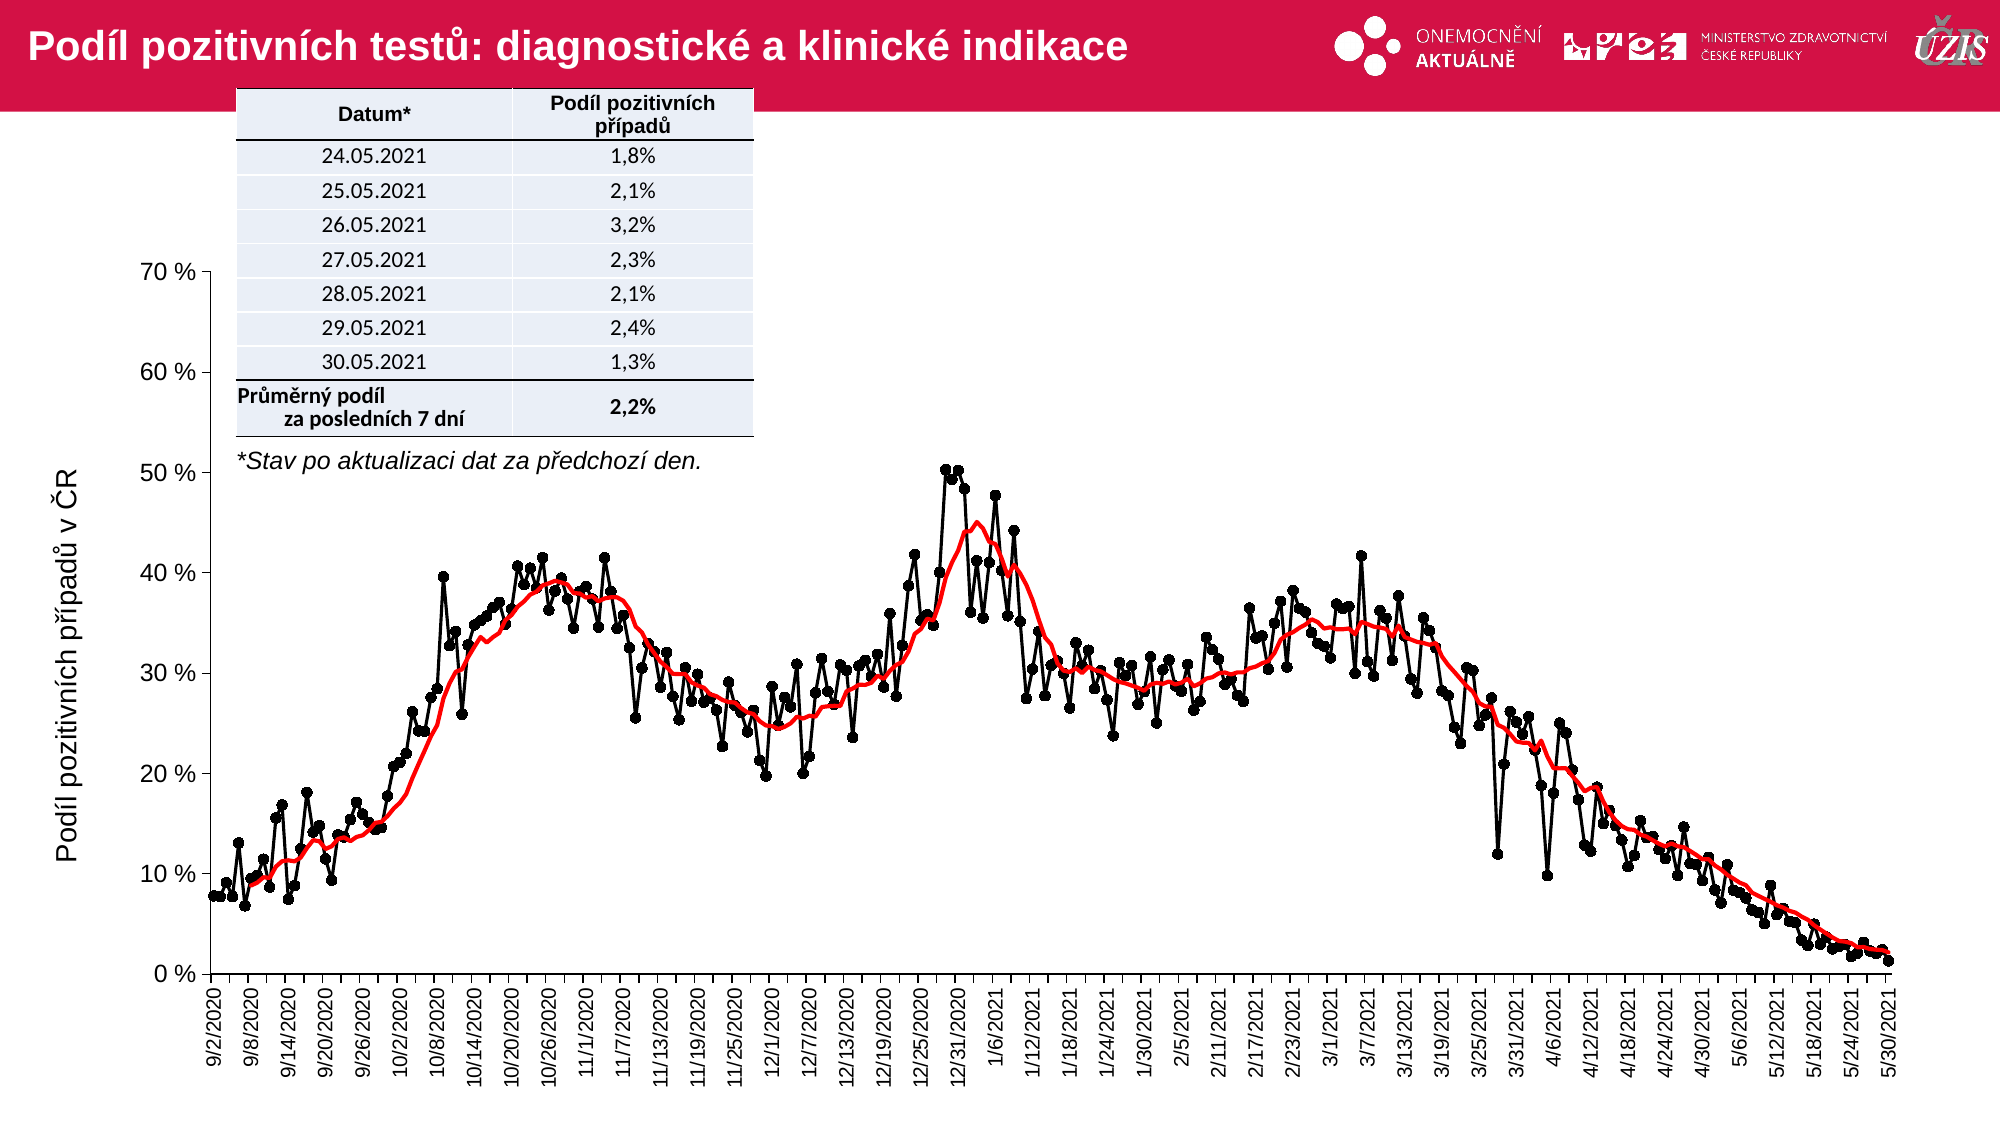

# Podíl pozitivních testů: diagnostické a klinické indikace
| Datum\* | Podíl pozitivních případů |
| --- | --- |
| 24.05.2021 | 1,8% |
| 25.05.2021 | 2,1% |
| 26.05.2021 | 3,2% |
| 27.05.2021 | 2,3% |
| 28.05.2021 | 2,1% |
| 29.05.2021 | 2,4% |
| 30.05.2021 | 1,3% |
| Průměrný podíl za posledních 7 dní | 2,2% |

### Chart

| Category |  |
|---|---|
| 44076 | 0.07806826434277414 |
| 44077 | 0.07715491259795057 |
| 44078 | 0.09112792297111416 |
| 44079 | 0.0774478330658106 |
| 44080 | 0.1307829181494662 |
| 44081 | 0.06813186813186813 |
| 44082 | 0.09568560444254592 |
| 44083 | 0.09859802344288669 |
| 44084 | 0.1145956607495069 |
| 44085 | 0.08683771064217398 |
| 44086 | 0.15572519083969466 |
| 44087 | 0.1685785536159601 |
| 44088 | 0.07457322551662174 |
| 44089 | 0.08830364058869093 |
| 44090 | 0.1250338294993234 |
| 44091 | 0.18126817917393834 |
| 44092 | 0.1415988255705325 |
| 44093 | 0.1480033984706882 |
| 44094 | 0.11484098939929328 |
| 44095 | 0.09364705882352942 |
| 44096 | 0.13883202889825405 |
| 44097 | 0.13667605633802818 |
| 44098 | 0.1541349351067253 |
| 44099 | 0.171386461732814 |
| 44100 | 0.15944645006016847 |
| 44101 | 0.15106233948167172 |
| 44102 | 0.14392125565309924 |
| 44103 | 0.146045197740113 |
| 44104 | 0.17756118232863652 |
| 44105 | 0.20702439024390243 |
| 44106 | 0.21122994652406418 |
| 44107 | 0.21989824759751272 |
| 44108 | 0.2615796519410977 |
| 44109 | 0.24247377741452117 |
| 44110 | 0.24212941716383662 |
| 44111 | 0.27577978523947505 |
| 44112 | 0.28442269409422694 |
| 44113 | 0.3961274111299978 |
| 44114 | 0.3273435808616584 |
| 44115 | 0.3417627370769803 |
| 44116 | 0.2590643274853801 |
| 44117 | 0.3281633708155616 |
| 44118 | 0.3480601653993451 |
| 44119 | 0.3522112812339917 |
| 44120 | 0.35693039857227843 |
| 44121 | 0.365348980852378 |
| 44122 | 0.37067991868082223 |
| 44123 | 0.34887063655030803 |
| 44124 | 0.3639987317117362 |
| 44125 | 0.40676564244654895 |
| 44126 | 0.3882376717865804 |
| 44127 | 0.40467784642541926 |
| 44128 | 0.38503377489253443 |
| 44129 | 0.4151696606786427 |
| 44130 | 0.3629408572978839 |
| 44131 | 0.3819733099978123 |
| 44132 | 0.394808196648442 |
| 44133 | 0.37399706668967303 |
| 44134 | 0.3449047317200492 |
| 44135 | 0.381639440477355 |
| 44136 | 0.3864031475889834 |
| 44137 | 0.37402566957744826 |
| 44138 | 0.3459796842491739 |
| 44139 | 0.414956590370955 |
| 44140 | 0.3815419012918185 |
| 44141 | 0.3446095478975656 |
| 44142 | 0.3577788684007572 |
| 44143 | 0.3254062038404727 |
| 44144 | 0.2554277547131287 |
| 44145 | 0.3051158055484856 |
| 44146 | 0.32962857952934504 |
| 44147 | 0.3215354255522312 |
| 44148 | 0.2858380787323595 |
| 44149 | 0.3207433329310969 |
| 44150 | 0.27688243064729195 |
| 44151 | 0.25348009064422145 |
| 44152 | 0.30549294103689645 |
| 44153 | 0.27188640973630834 |
| 44154 | 0.29902531277276695 |
| 44155 | 0.2710692301846645 |
| 44156 | 0.2751754762927947 |
| 44157 | 0.26327433628318586 |
| 44158 | 0.22694845728553595 |
| 44159 | 0.29114525582132106 |
| 44160 | 0.2678996520783739 |
| 44161 | 0.26087425796006475 |
| 44162 | 0.24141414141414141 |
| 44163 | 0.26306753147653567 |
| 44164 | 0.21301518438177874 |
| 44165 | 0.19756738987508218 |
| 44166 | 0.2866970254820269 |
| 44167 | 0.24796100121871192 |
| 44168 | 0.27579385736595524 |
| 44169 | 0.26639432380133304 |
| 44170 | 0.30902076060995776 |
| 44171 | 0.20007621951219512 |
| 44172 | 0.21702981651376146 |
| 44173 | 0.2803877703206562 |
| 44174 | 0.31467844869906725 |
| 44175 | 0.28172978505629476 |
| 44176 | 0.2689633863741696 |
| 44177 | 0.3082833871215614 |
| 44178 | 0.3029045643153527 |
| 44179 | 0.2358671073230127 |
| 44180 | 0.30730306345733044 |
| 44181 | 0.3128936881347217 |
| 44182 | 0.2964208028475381 |
| 44183 | 0.31890748220811693 |
| 44184 | 0.286167177427877 |
| 44185 | 0.35946813388353965 |
| 44186 | 0.2769810227437346 |
| 44187 | 0.3276462004714334 |
| 44188 | 0.38716002212055706 |
| 44189 | 0.41819648981238655 |
| 44190 | 0.3525051124744376 |
| 44191 | 0.35822376581493426 |
| 44192 | 0.3477151965993624 |
| 44193 | 0.40042149631190727 |
| 44194 | 0.5028571428571429 |
| 44195 | 0.4929833958221746 |
| 44196 | 0.5021304253628945 |
| 44197 | 0.4838255977496484 |
| 44198 | 0.3607554417413572 |
| 44199 | 0.4120634920634921 |
| 44200 | 0.35488586528730465 |
| 44201 | 0.4102714137822388 |
| 44202 | 0.47711786594500555 |
| 44203 | 0.4024390243902439 |
| 44204 | 0.3571317628785918 |
| 44205 | 0.4423908344141807 |
| 44206 | 0.35150143973673387 |
| 44207 | 0.2747016857124818 |
| 44208 | 0.3041182055542369 |
| 44209 | 0.3417015341701534 |
| 44210 | 0.27741419429901104 |
| 44211 | 0.30804132346782076 |
| 44212 | 0.31215469613259667 |
| 44213 | 0.2997609085475194 |
| 44214 | 0.26533693579148127 |
| 44215 | 0.33031739192876636 |
| 44216 | 0.3074082621740134 |
| 44217 | 0.3229724901750625 |
| 44218 | 0.2844658072973563 |
| 44219 | 0.3024290112897708 |
| 44220 | 0.27335075114304375 |
| 44221 | 0.23751240489579886 |
| 44222 | 0.3105749486652977 |
| 44223 | 0.29740970448741333 |
| 44224 | 0.3077680255926503 |
| 44225 | 0.26903254307171254 |
| 44226 | 0.2814737209708399 |
| 44227 | 0.31630510846745974 |
| 44228 | 0.2503334444814938 |
| 44229 | 0.3033383805609633 |
| 44230 | 0.31333663857213684 |
| 44231 | 0.2872839031886285 |
| 44232 | 0.2818464269862406 |
| 44233 | 0.3087885985748218 |
| 44234 | 0.26312130691692737 |
| 44235 | 0.2716614764608903 |
| 44236 | 0.3357944263481723 |
| 44237 | 0.32331378299120234 |
| 44238 | 0.3140151515151515 |
| 44239 | 0.2887125856473134 |
| 44240 | 0.29399555226093405 |
| 44241 | 0.2780040733197556 |
| 44242 | 0.27178490443796566 |
| 44243 | 0.36485712467383696 |
| 44244 | 0.335010060362173 |
| 44245 | 0.3372732444219708 |
| 44246 | 0.3039422738472369 |
| 44247 | 0.34968484516305837 |
| 44248 | 0.3716608594657375 |
| 44249 | 0.30607586438402146 |
| 44250 | 0.38238952890908107 |
| 44251 | 0.36473532857599317 |
| 44252 | 0.36092625656008226 |
| 44253 | 0.34029697900665645 |
| 44254 | 0.3297716320972135 |
| 44255 | 0.32689655172413795 |
| 44256 | 0.3152678847940539 |
| 44257 | 0.36884926434765664 |
| 44258 | 0.36443689170400123 |
| 44259 | 0.36672077072098014 |
| 44260 | 0.2996834329933169 |
| 44261 | 0.416809409615165 |
| 44262 | 0.3114146793239176 |
| 44263 | 0.29715088282504015 |
| 44264 | 0.36233418793891425 |
| 44265 | 0.3547642598087702 |
| 44266 | 0.31276410638826746 |
| 44267 | 0.3769914472580916 |
| 44268 | 0.33700787401574805 |
| 44269 | 0.29413533834586464 |
| 44270 | 0.2800108452518132 |
| 44271 | 0.35516506922257723 |
| 44272 | 0.3423951555755975 |
| 44273 | 0.32537356116393795 |
| 44274 | 0.2823804795006384 |
| 44275 | 0.2775582504428396 |
| 44276 | 0.24600638977635783 |
| 44277 | 0.22992325342194794 |
| 44278 | 0.3055355859094177 |
| 44279 | 0.30269195472621596 |
| 44280 | 0.24767754318618043 |
| 44281 | 0.25843881856540085 |
| 44282 | 0.2753623188405797 |
| 44283 | 0.11968016507608976 |
| 44284 | 0.20932593923299228 |
| 44285 | 0.2619360490582567 |
| 44286 | 0.2511994795478572 |
| 44287 | 0.23918992884510126 |
| 44288 | 0.25666906993511174 |
| 44289 | 0.2233219919579338 |
| 44290 | 0.18802062673542244 |
| 44291 | 0.0981439105008899 |
| 44292 | 0.18042422693585483 |
| 44293 | 0.25019467372683385 |
| 44294 | 0.24030470914127425 |
| 44295 | 0.20352456661239346 |
| 44296 | 0.1740211311373524 |
| 44297 | 0.12866015971606035 |
| 44298 | 0.1225894146631552 |
| 44299 | 0.18642007467222366 |
| 44300 | 0.14999516768145357 |
| 44301 | 0.16315360428554793 |
| 44302 | 0.14818629133768166 |
| 44303 | 0.13372995344024832 |
| 44304 | 0.10707547169811321 |
| 44305 | 0.1182844243792325 |
| 44306 | 0.15306513409961686 |
| 44307 | 0.1361471142129168 |
| 44308 | 0.13733099649474212 |
| 44309 | 0.12404627122815653 |
| 44310 | 0.11515689757252812 |
| 44311 | 0.12822049131216298 |
| 44312 | 0.0984747378455672 |
| 44313 | 0.14663884007029876 |
| 44314 | 0.11017298187808897 |
| 44315 | 0.10940522243713734 |
| 44316 | 0.09315251222765673 |
| 44317 | 0.11652035115722266 |
| 44318 | 0.08397365532381998 |
| 44319 | 0.07098533283189169 |
| 44320 | 0.10898282694848084 |
| 44321 | 0.08371143375680581 |
| 44322 | 0.08129348106158206 |
| 44323 | 0.07605177993527508 |
| 44324 | 0.06401821862348178 |
| 44325 | 0.06160382368560807 |
| 44326 | 0.05027548209366391 |
| 44327 | 0.08851063829787234 |
| 44328 | 0.059300557526609225 |
| 44329 | 0.06567164179104477 |
| 44330 | 0.0527311719439889 |
| 44331 | 0.051215277777777776 |
| 44332 | 0.03391684901531729 |
| 44333 | 0.02845469137603969 |
| 44334 | 0.049862902406824415 |
| 44335 | 0.02996012501347128 |
| 44336 | 0.03696303696303696 |
| 44337 | 0.025194832924095228 |
| 44338 | 0.02748091603053435 |
| 44339 | 0.029447115384615384 |
| 44340 | 0.01773132017034456 |
| 44341 | 0.02104989604989605 |
| 44342 | 0.03183751886921916 |
| 44343 | 0.023128574981347922 |
| 44344 | 0.02051698156949113 |
| 44345 | 0.024366150806717154 |
| 44346 | 0.013207547169811321 |
|  | None |
|  | None |
|  | None |
|  | None |
|  | None |
|  | None |
|  | None |
|  | None |
|  | None |
|  | None |
|  | None |
|  | None |
|  | None |
|  | None |
|  | None |
|  | None |
|  | None |
|  | None |
|  | None |
|  | None |
|  | None |
|  | None |
|  | None |
|  | None |
|  | None |
|  | None |
|  | None |
|  | None |
|  | None |
|  | None |
|  | None |
|  | None |
|  | None |
|  | None |
|  | None |
|  | None |
|  | None |
|  | None |
|  | None |
|  | None |
|  | None |
|  | None |
|  | None |
|  | None |
|  | None |
|  | None |
|  | None |
|  | None |
|  | None |
|  | None |
|  | None |
|  | None |
|  | None |
|  | None |
|  | None |
|  | None |
|  | None |
|  | None |
|  | None |
|  | None |
|  | None |
|  | None |
|  | None |
|  | None |
|  | None |
|  | None |
|  | None |
|  | None |
|  | None |
|  | None |
|  | None |
|  | None |
|  | None |
|  | None |
|  | None |
|  | None |
|  | None |
|  | None |
|  | None |
|  | None |
|  | None |
|  | None |
|  | None |
|  | None |
|  | None |
|  | None |
|  | None |
|  | None |
|  | None |
|  | None |
|  | None |
|  | None |
|  | None |
|  | None |
|  | None |
|  | None |
|  | None |
|  | None |
|  | None |
|  | None |
|  | None |
|  | None |
|  | None |
|  | None |
|  | None |
|  | None |
|  | None |
|  | None |
|  | None |
|  | None |
|  | None |
|  | None |
|  | None |
|  | None |
|  | None |
|  | None |
|  | None |
|  | None |
|  | None |
|  | None |
|  | None |
|  | None |
|  | None |
|  | None |
|  | None |
|  | None |
|  | None |
|  | None |
|  | None |
|  | None |
|  | None |
|  | None |
|  | None |
|  | None |
|  | None |
|  | None |
|  | None |
|  | None |
|  | None |
|  | None |
|  | None |
|  | None |
|  | None |
|  | None |
|  | None |
|  | None |
|  | None |
|  | None |
|  | None |
|  | None |
|  | None |
|  | None |
|  | None |
|  | None |
|  | None |
|  | None |
|  | None |
|  | None |
|  | None |
|  | None |
|  | None |
|  | None |
|  | None |
|  | None |
|  | None |
|  | None |
|  | None |
|  | None |
|  | None |
|  | None |
|  | None |
|  | None |
|  | None |
|  | None |
|  | None |
|  | None |
|  | None |
|  | None |
|  | None |
|  | None |
|  | None |
|  | None |
|  | None |
|  | None |
|  | None |
|  | None |
|  | None |
|  | None |
|  | None |
|  | None |
|  | None |
|  | None |
|  | None |
|  | None |
|  | None |
|  | None |
|  | None |
|  | None |
|  | None |
|  | None |
|  | None |
|  | None |
|  | None |
|  | None |
|  | None |
|  | None |
|  | None |
|  | None |
|  | None |
|  | None |
|  | None |
|  | None |
|  | None |
|  | None |
|  | None |
|  | None |
|  | None |
|  | None |
|  | None |
|  | None |
|  | None |
|  | None |
*Stav po aktualizaci dat za předchozí den.
Podíl pozitivních případů v ČR